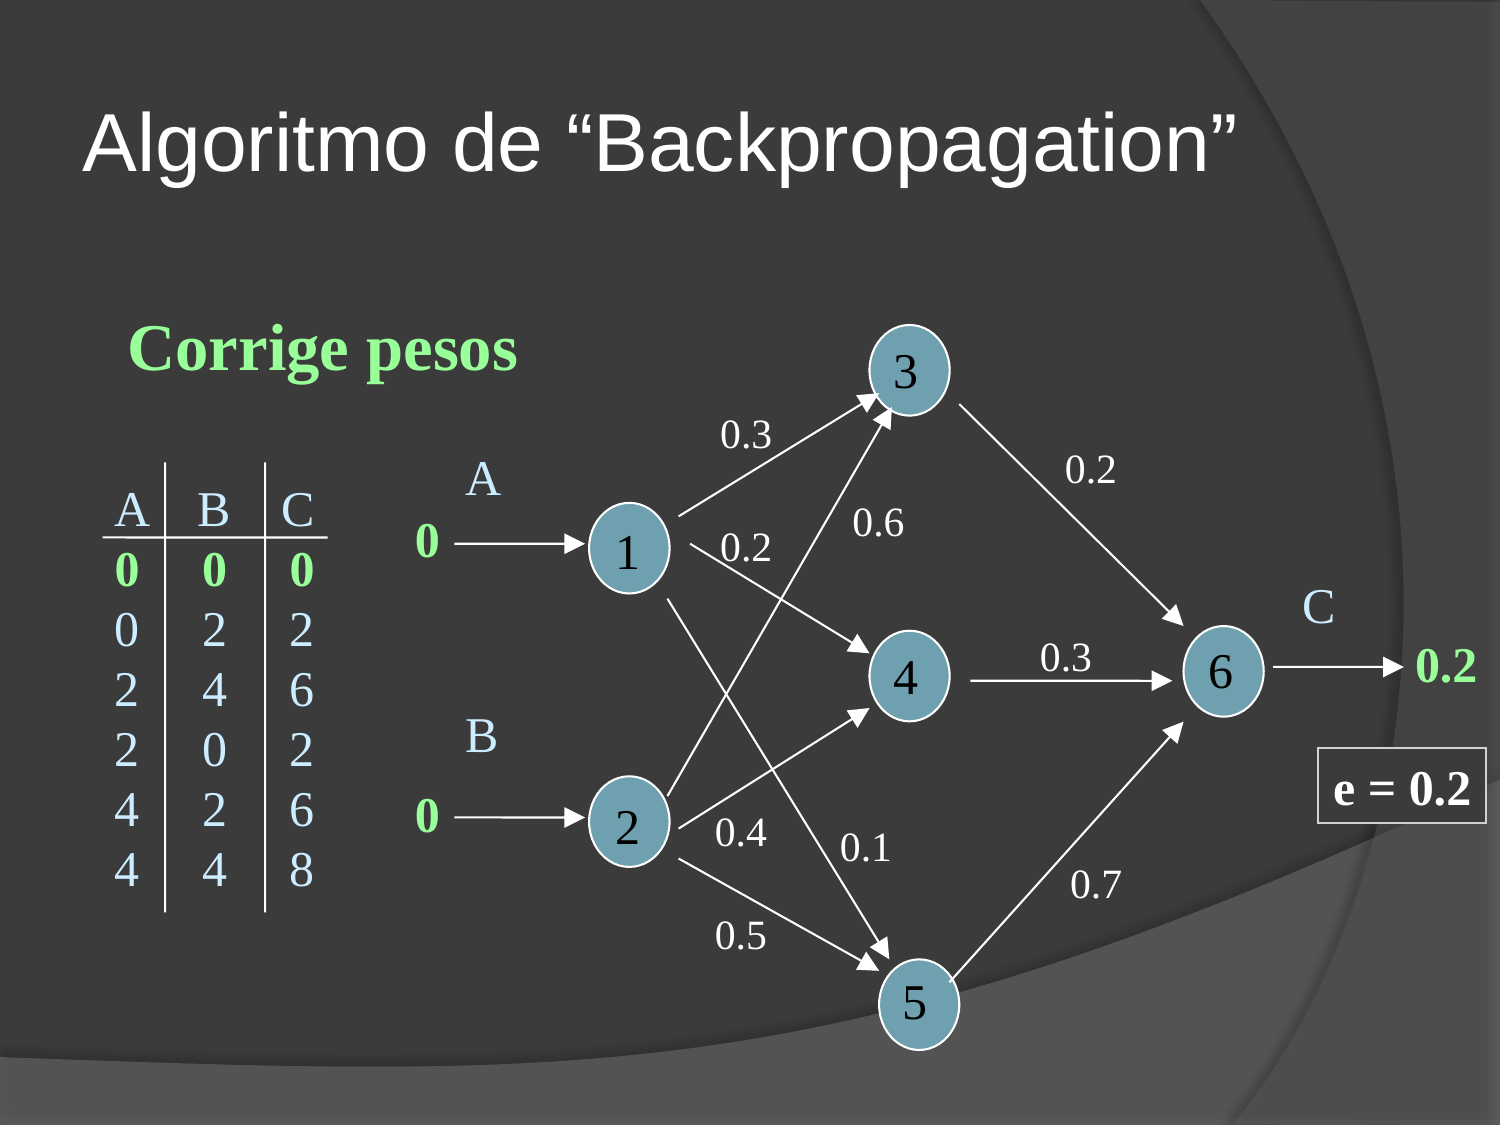

# Algoritmo de “Backpropagation”
Corrige pesos

3

0.3

0.2
A

A    B    C
0     0     0
0     2     2
2     4     6
2     0     2
4     2     6
4     4     8

0.6
0

1
0.2

C

0.3
0.2

6
4

B

e = 0.2
0

2
0.4
0.1

0.7

0.5

5